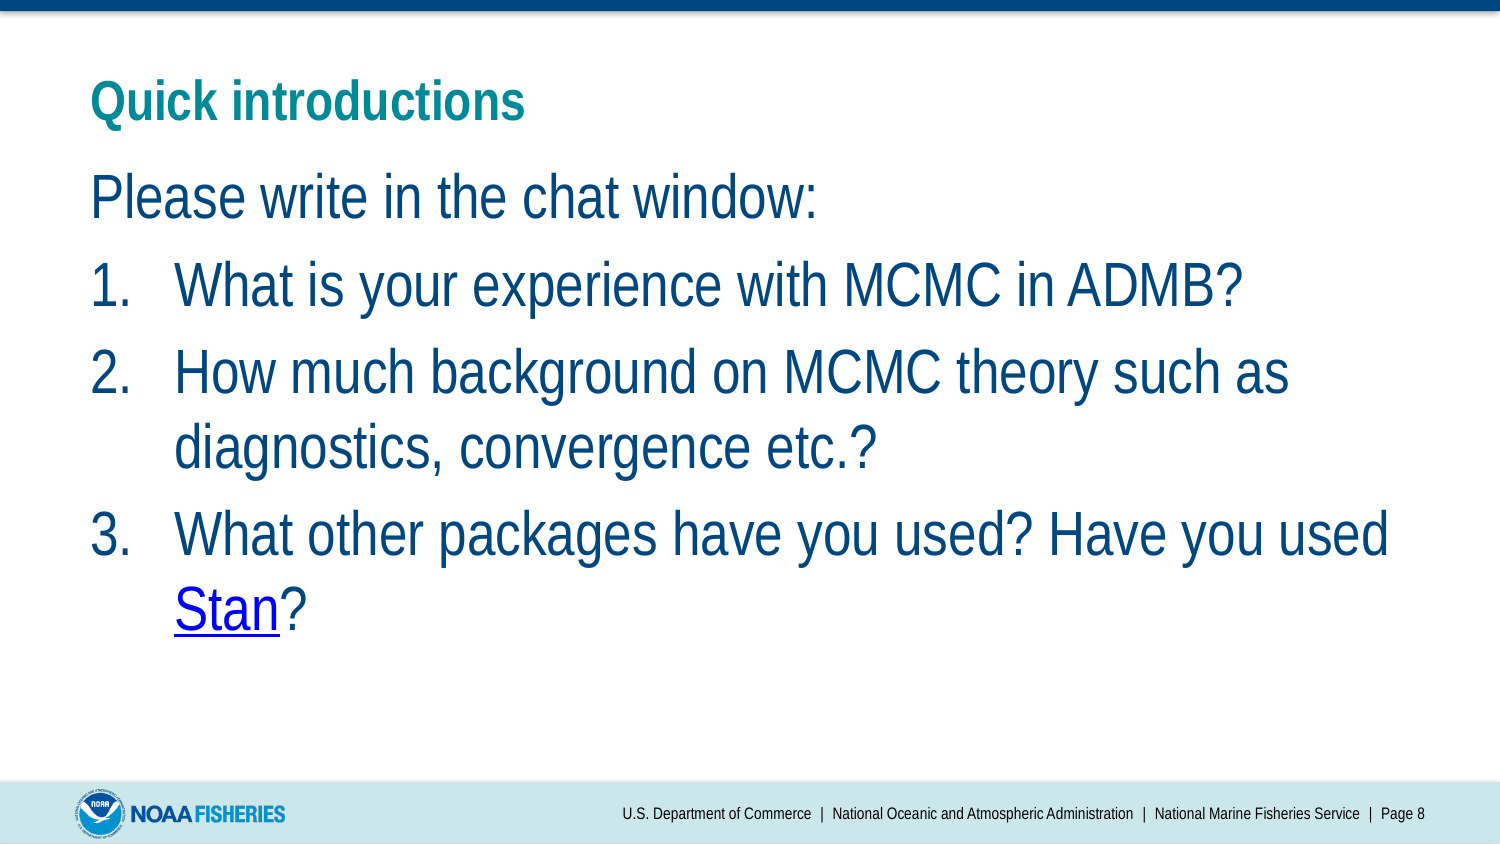

# Quick introductions
Please write in the chat window:
What is your experience with MCMC in ADMB?
How much background on MCMC theory such as diagnostics, convergence etc.?
What other packages have you used? Have you used Stan?
U.S. Department of Commerce | National Oceanic and Atmospheric Administration | National Marine Fisheries Service | Page 8